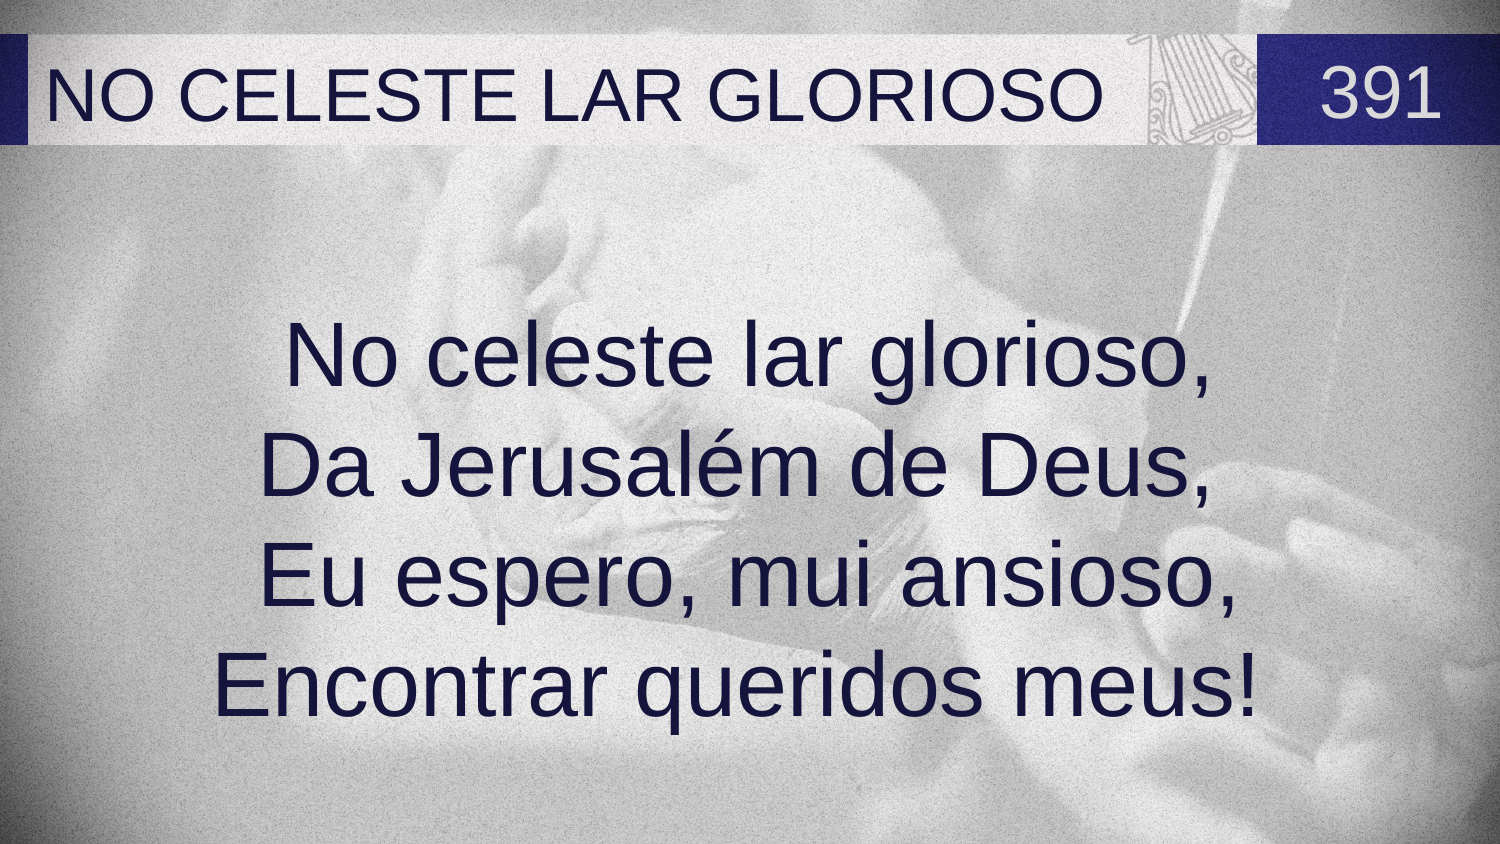

# NO CELESTE LAR GLORIOSO
391
No celeste lar glorioso,
Da Jerusalém de Deus,
Eu espero, mui ansioso,
Encontrar queridos meus!